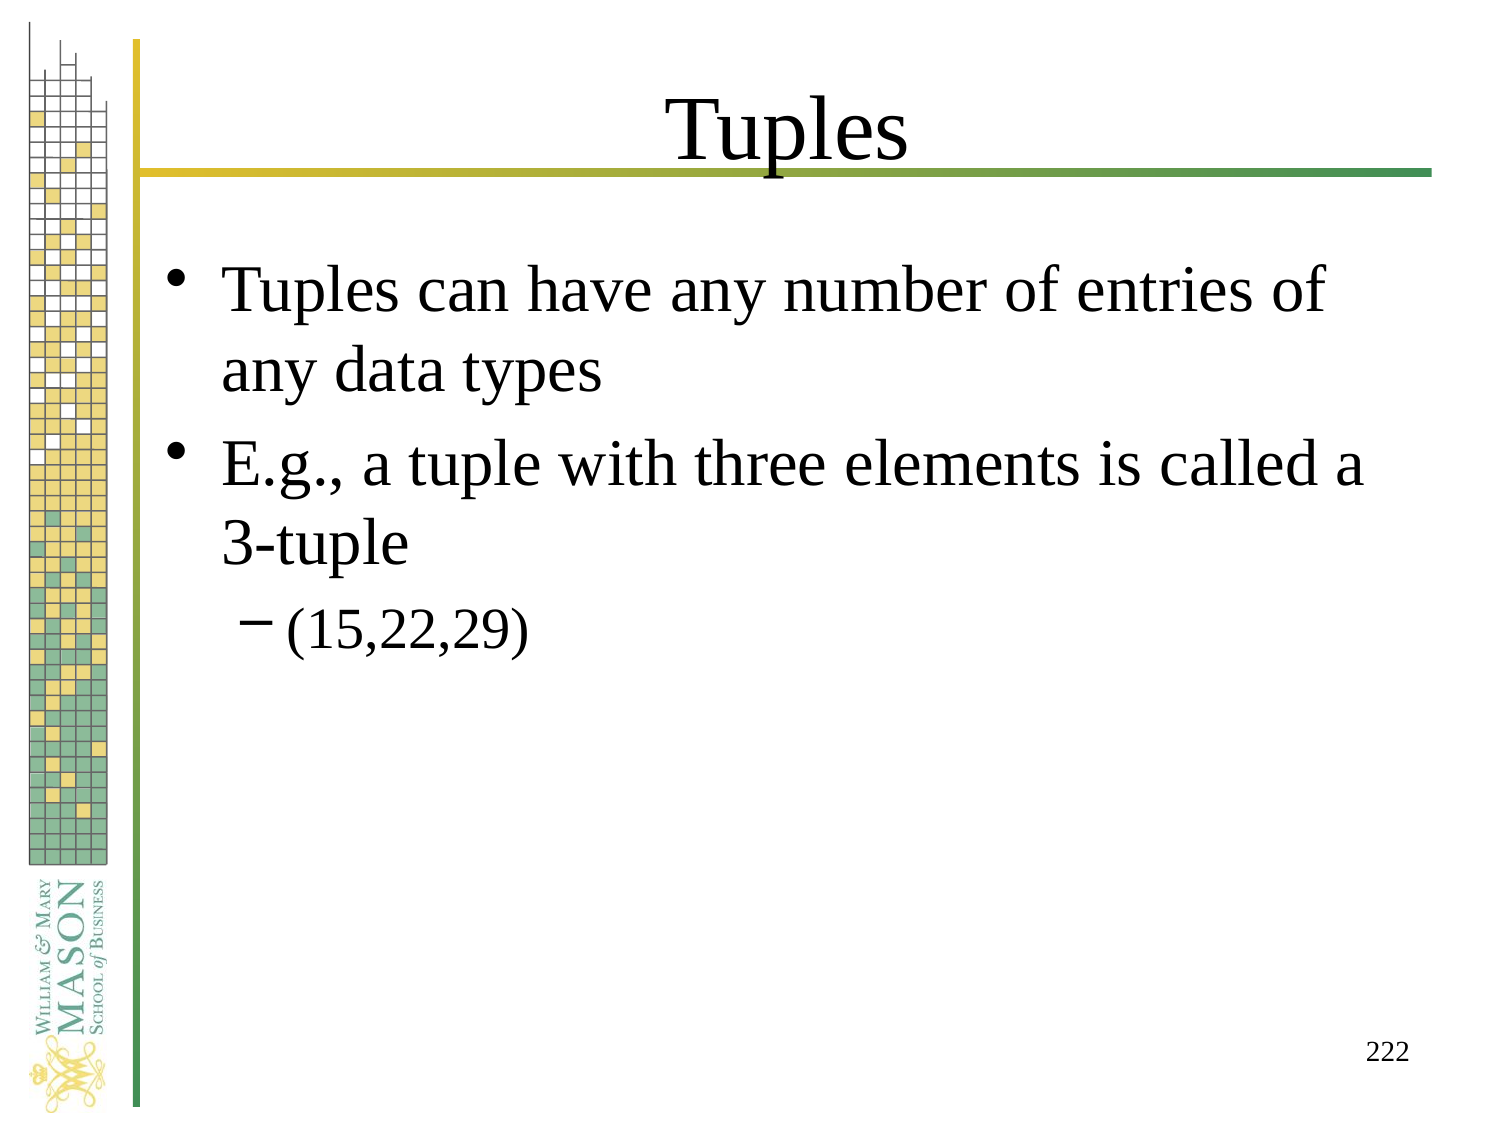

# Tuples
Tuples can have any number of entries of any data types
E.g., a tuple with three elements is called a 3-tuple
(15,22,29)
222